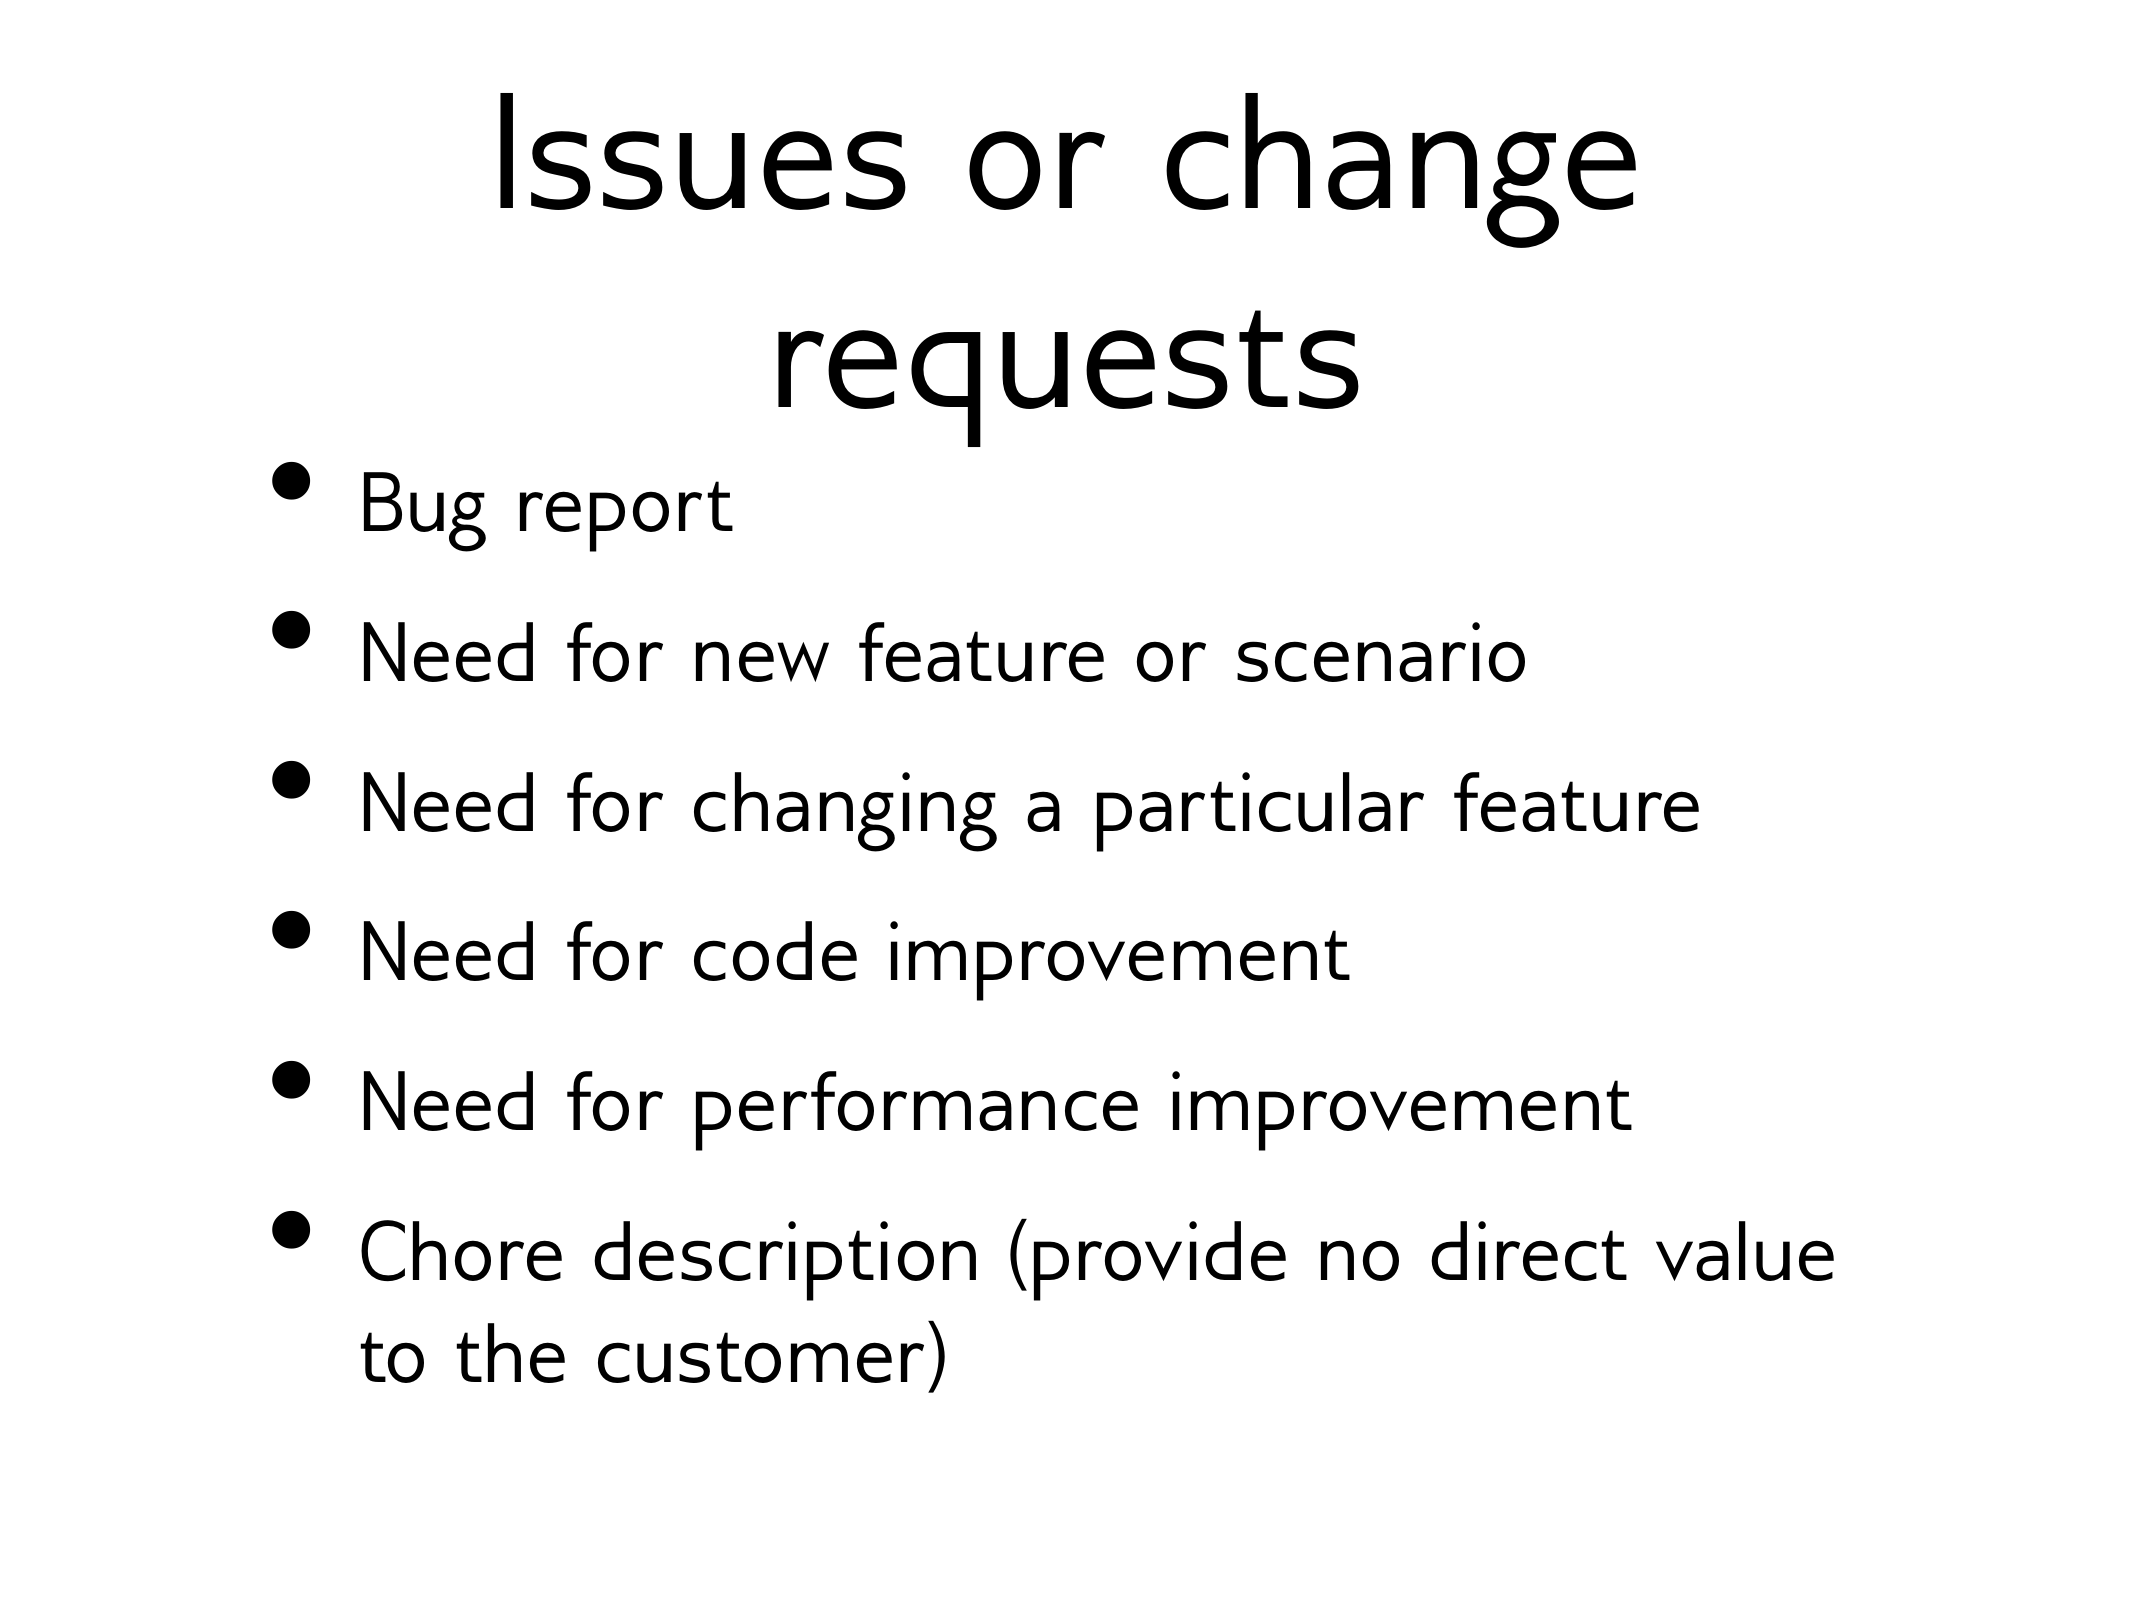

# Issues or change requests
Bug report
Need for new feature or scenario
Need for changing a particular feature
Need for code improvement
Need for performance improvement
Chore description (provide no direct value to the customer)